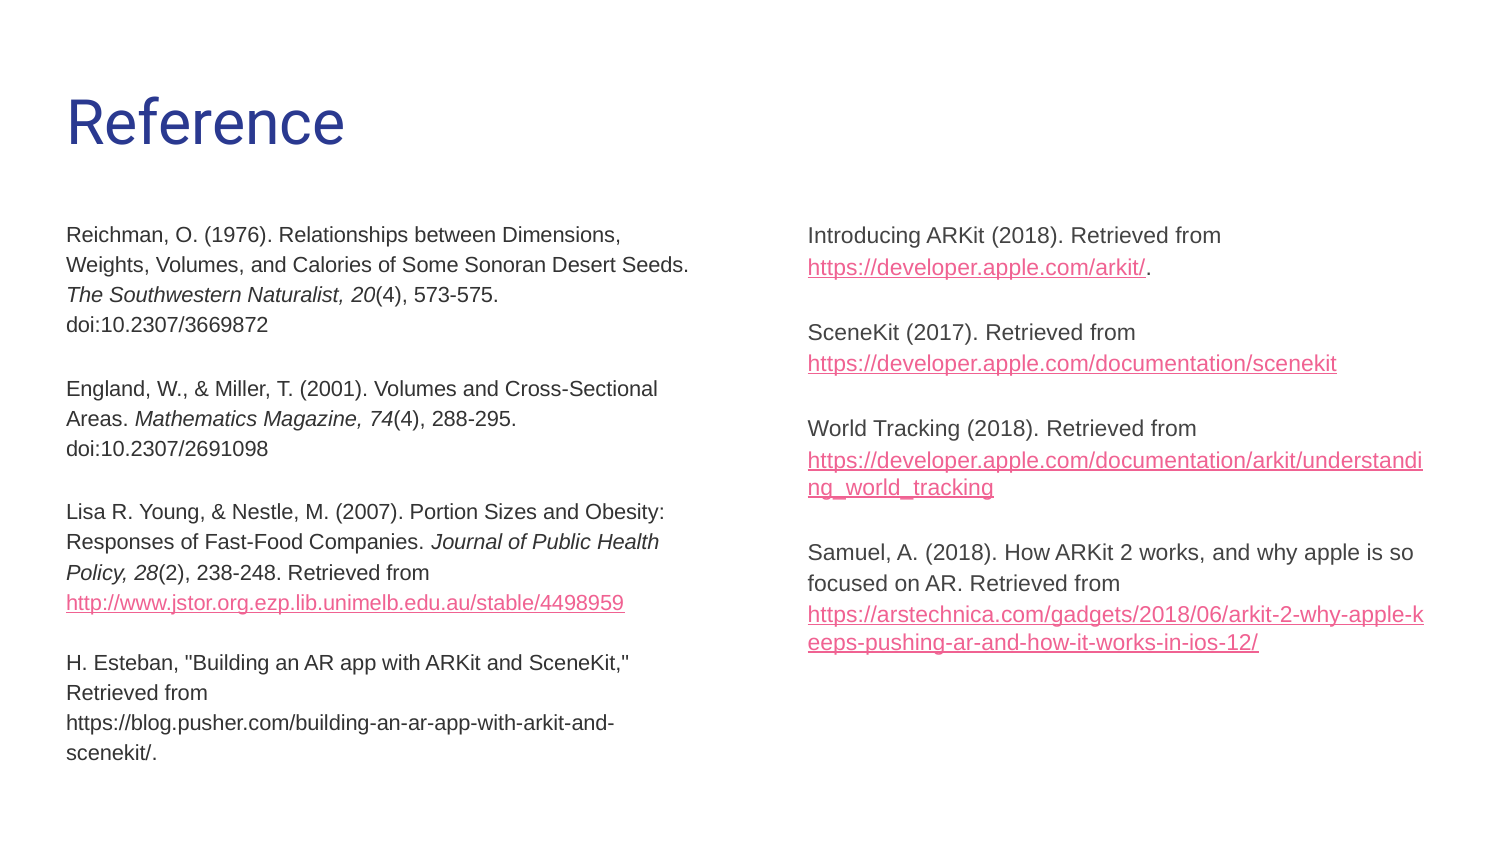

# Reference
Reichman, O. (1976). Relationships between Dimensions, Weights, Volumes, and Calories of Some Sonoran Desert Seeds. The Southwestern Naturalist, 20(4), 573-575. doi:10.2307/3669872
England, W., & Miller, T. (2001). Volumes and Cross-Sectional Areas. Mathematics Magazine, 74(4), 288-295. doi:10.2307/2691098
Lisa R. Young, & Nestle, M. (2007). Portion Sizes and Obesity: Responses of Fast-Food Companies. Journal of Public Health Policy, 28(2), 238-248. Retrieved from http://www.jstor.org.ezp.lib.unimelb.edu.au/stable/4498959

H. Esteban, "Building an AR app with ARKit and SceneKit," Retrieved from
https://blog.pusher.com/building-an-ar-app-with-arkit-and-scenekit/.

Introducing ARKit (2018). Retrieved from https://developer.apple.com/arkit/.
SceneKit (2017). Retrieved from https://developer.apple.com/documentation/scenekit
World Tracking (2018). Retrieved from https://developer.apple.com/documentation/arkit/understanding_world_tracking
Samuel, A. (2018). How ARKit 2 works, and why apple is so focused on AR. Retrieved from https://arstechnica.com/gadgets/2018/06/arkit-2-why-apple-keeps-pushing-ar-and-how-it-works-in-ios-12/